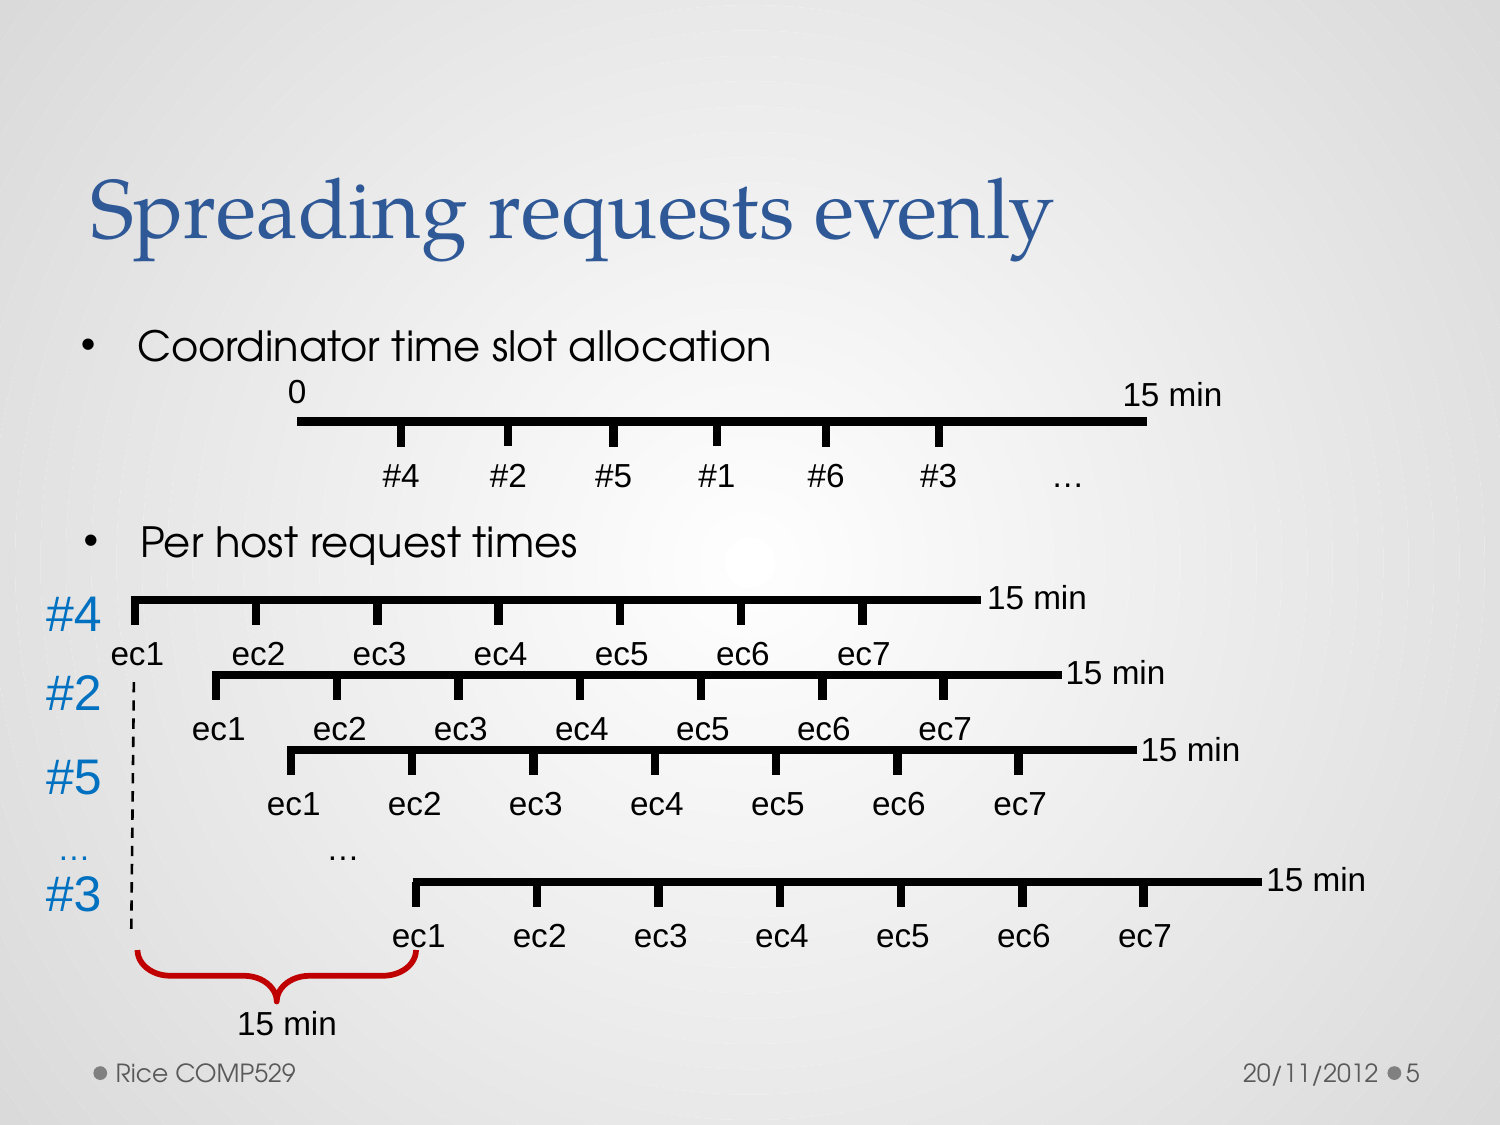

# Spreading requests evenly
Coordinator time slot allocation
0
15 min
#2
#1
…
#4
#5
#6
#3
Per host request times
15 min
#4
ec1
ec2
ec3
ec4
ec5
ec6
ec7
15 min
#2
ec1
ec2
ec3
ec4
ec5
ec6
ec7

15 min
15 min
#5
ec1
ec2
ec3
ec4
ec5
ec6
ec7
…
…
15 min
#3
ec1
ec2
ec3
ec4
ec5
ec6
ec7
Rice COMP529
20/11/2012
5